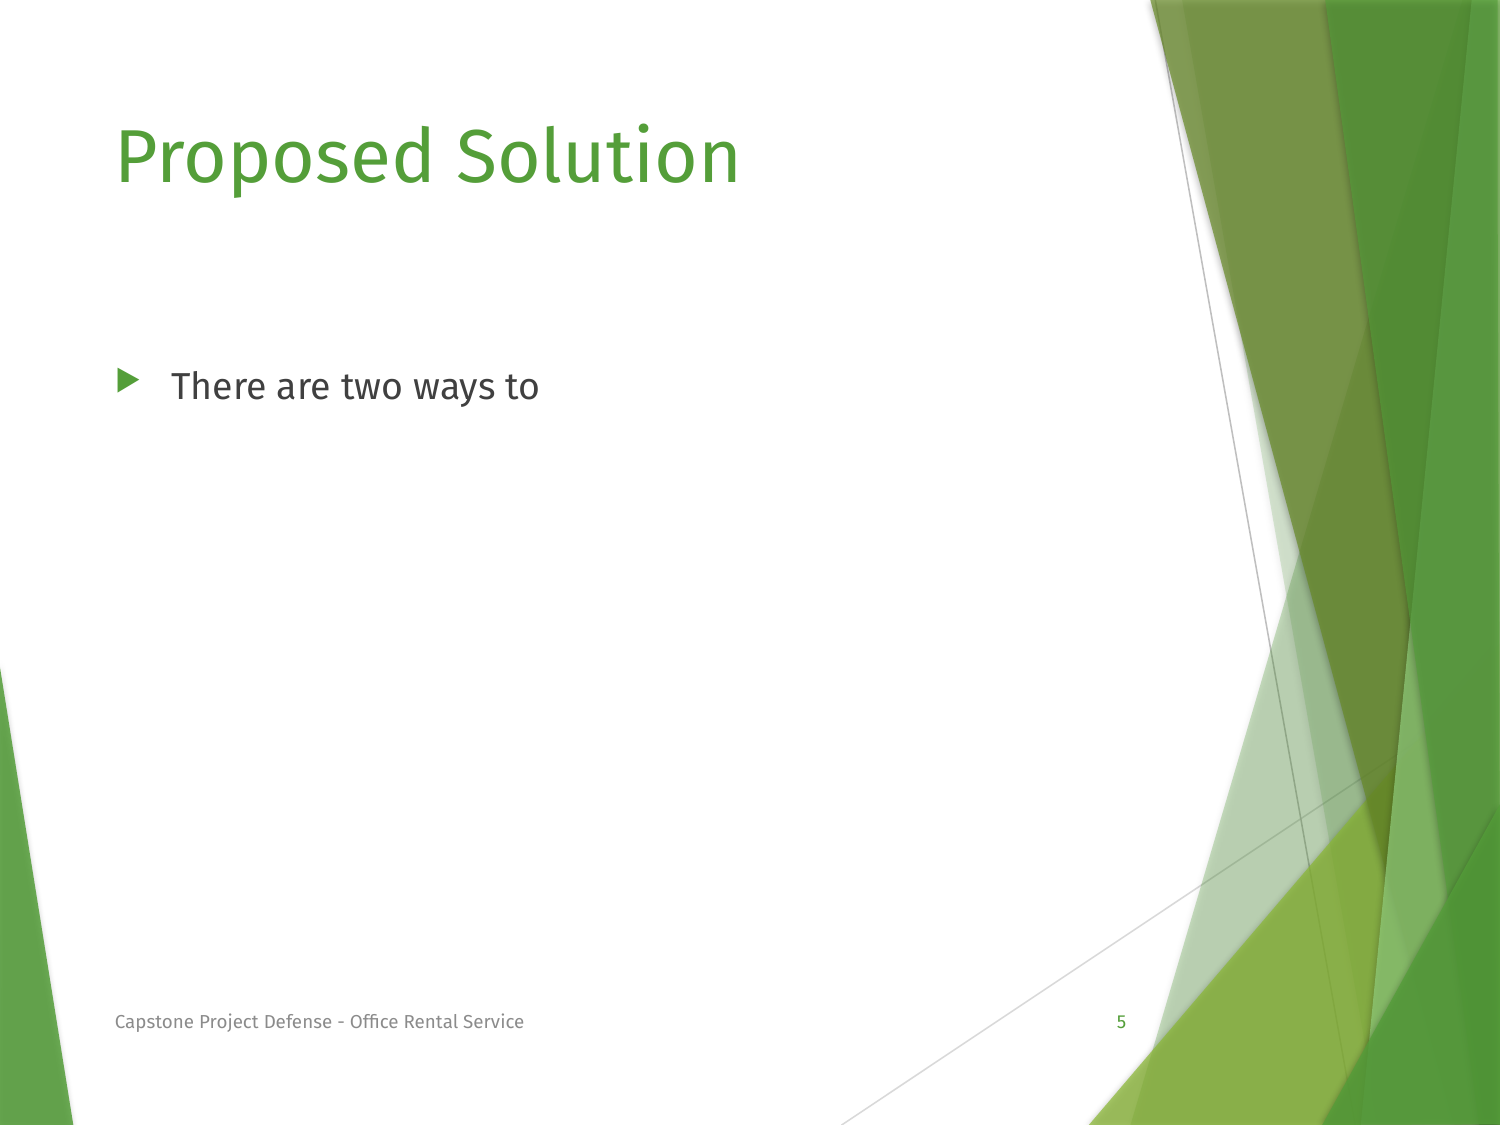

# Proposed Solution
There are two ways to
Capstone Project Defense - Office Rental Service
5